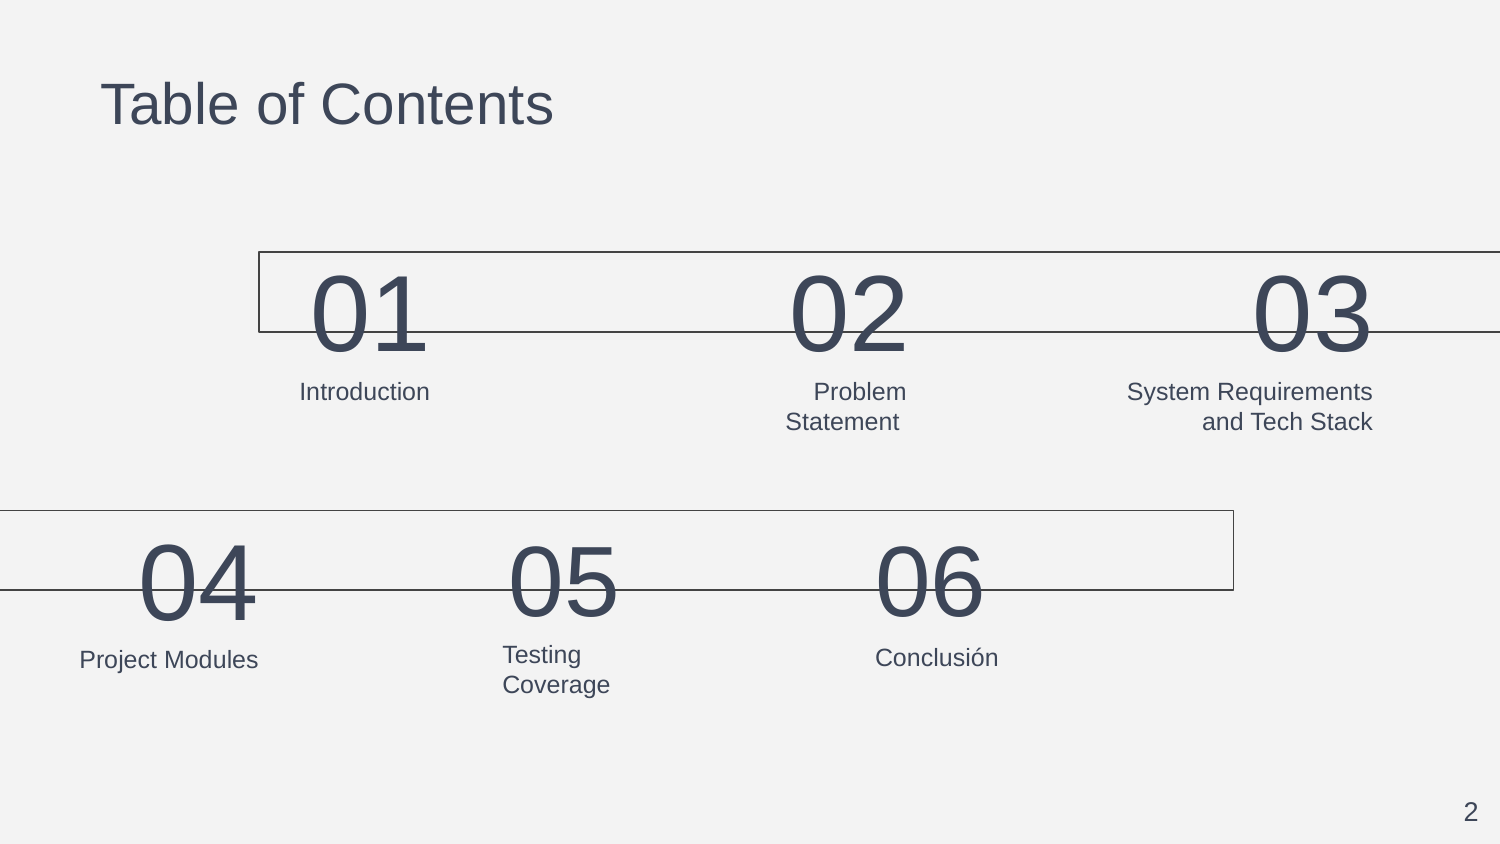

Table of Contents
03
01
02
# Introduction

Problem
Statement
System Requirements and Tech Stack
05
06
04
Conclusión

Project Modules

Testing Coverage

2